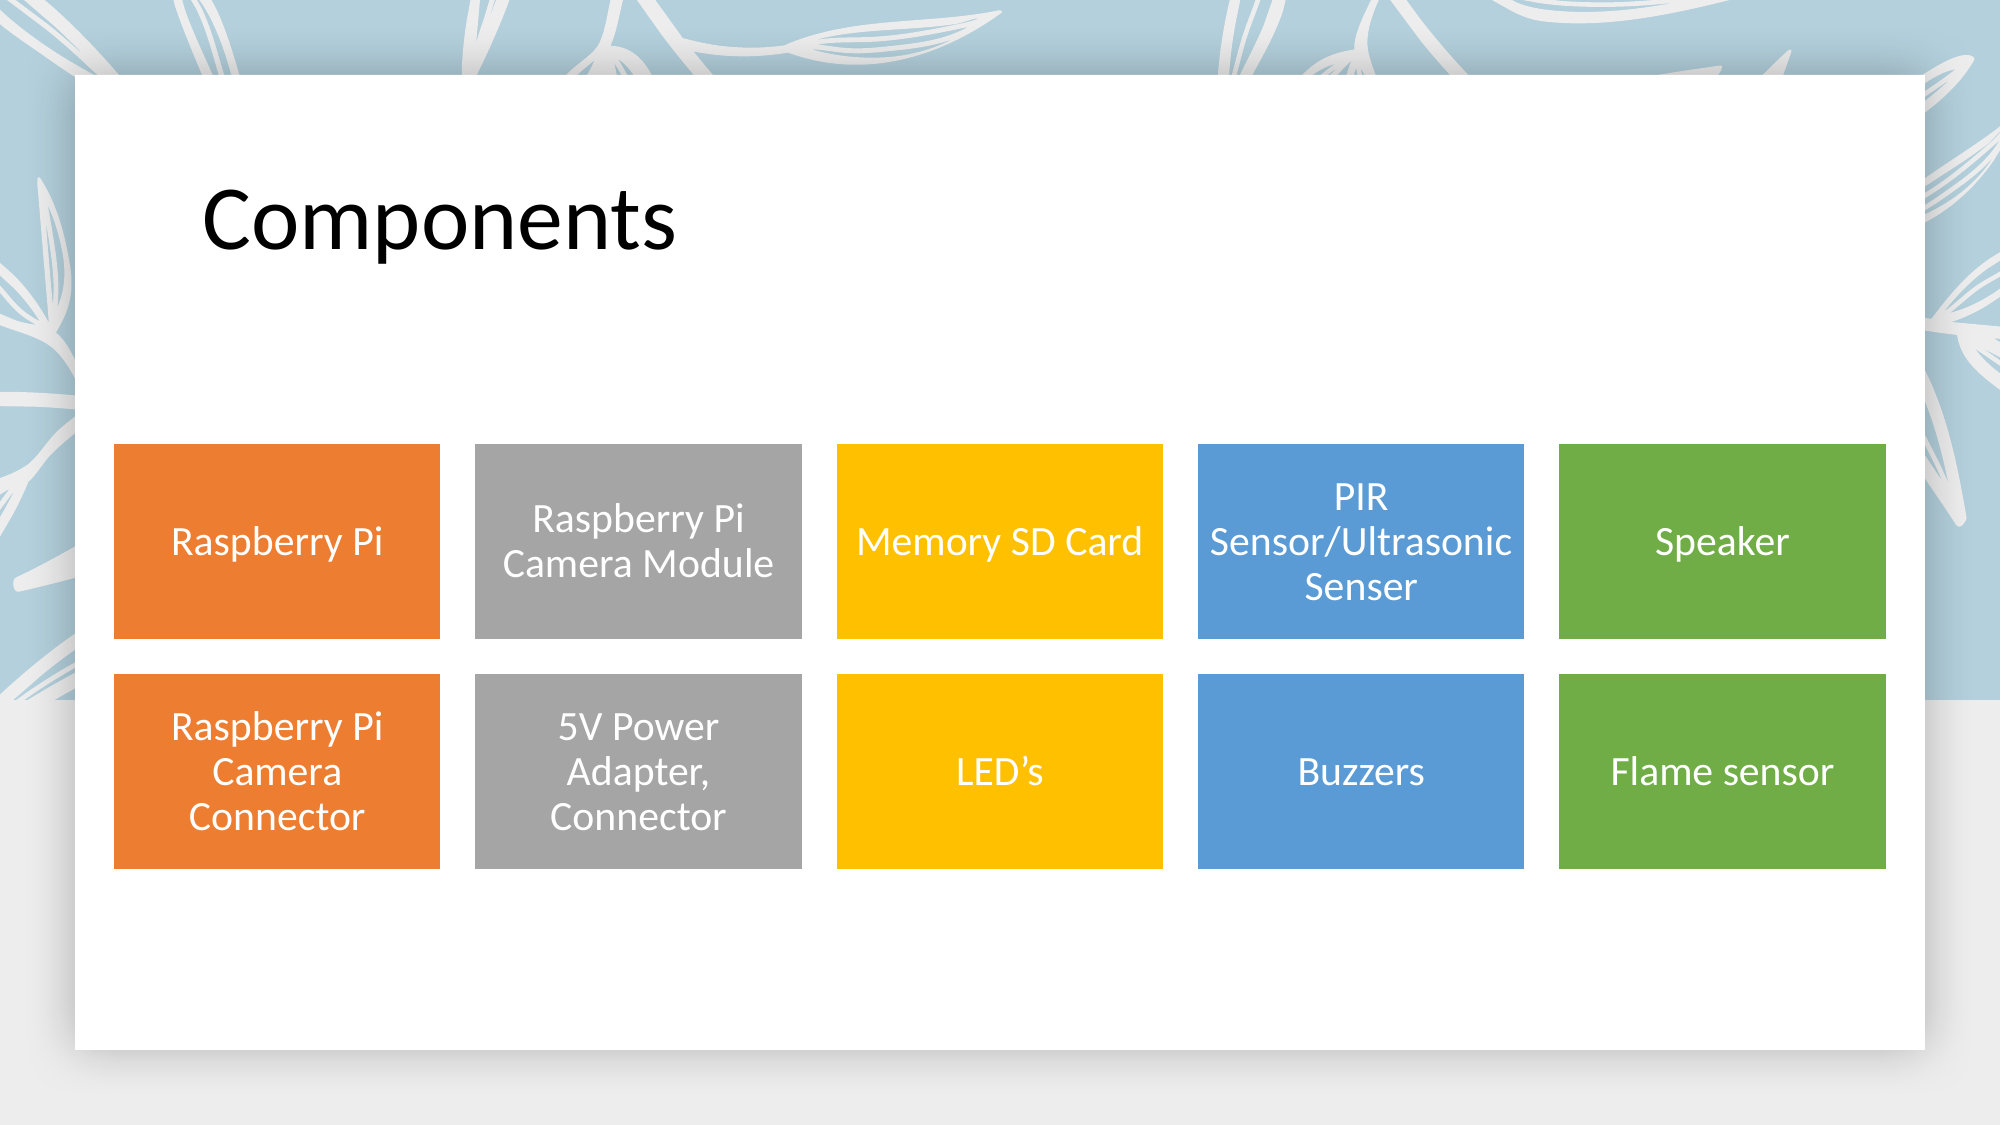

# Components
Raspberry Pi
Raspberry Pi Camera Module
Memory SD Card
PIR Sensor/Ultrasonic Senser
Speaker
Raspberry Pi Camera Connector
5V Power Adapter, Connector
LED’s
Buzzers
Flame sensor